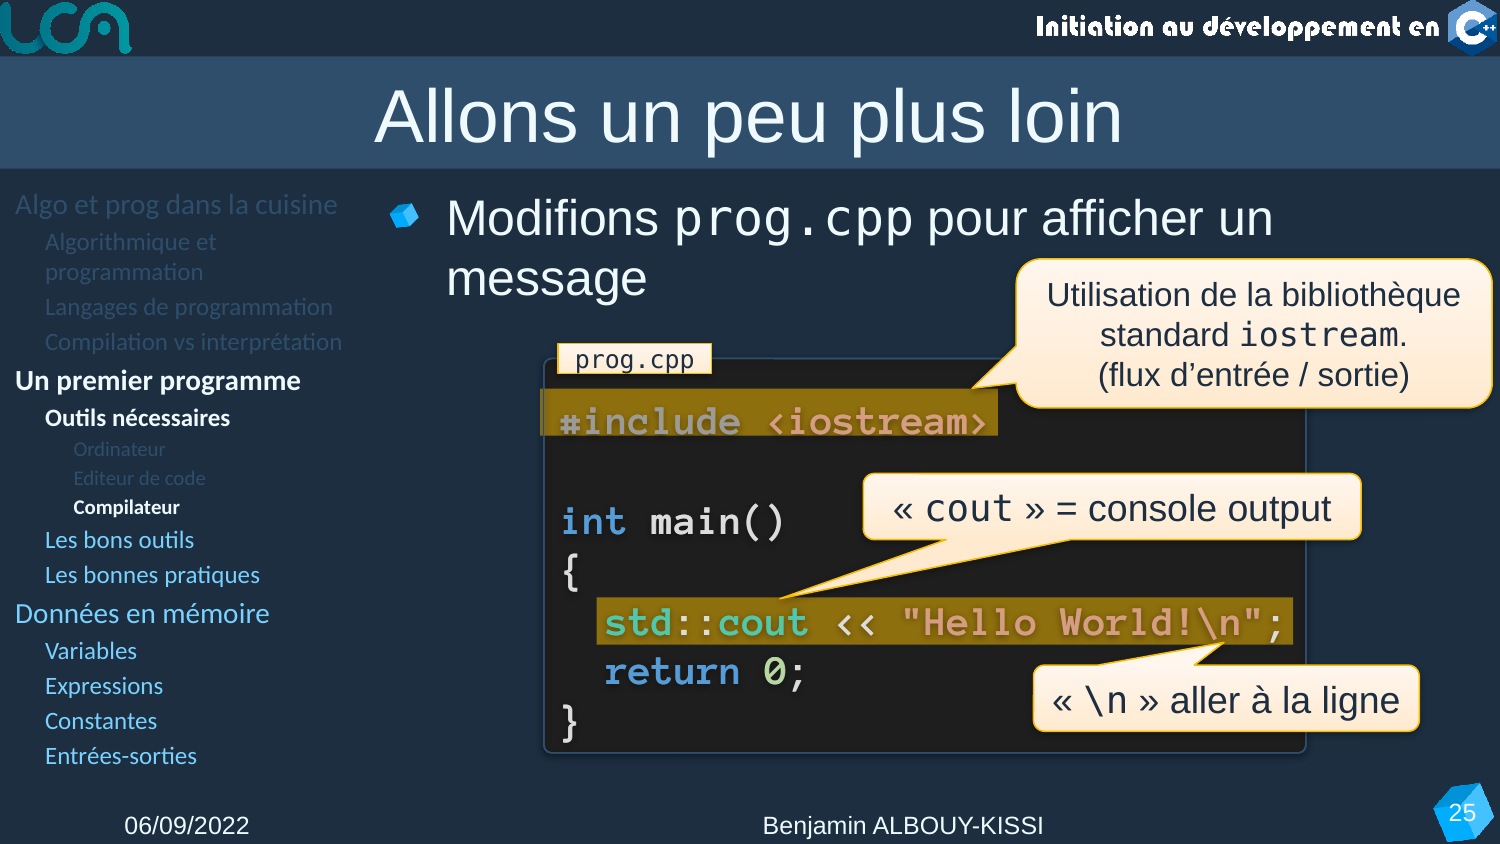

# Allons un peu plus loin
Algo et prog dans la cuisine
Algorithmique et programmation
Langages de programmation
Compilation vs interprétation
Un premier programme
Outils nécessaires
Ordinateur
Editeur de code
Compilateur
Les bons outils
Les bonnes pratiques
Données en mémoire
Variables
Expressions
Constantes
Entrées-sorties
Modifions prog.cpp pour afficher un message
Utilisation de la bibliothèque standard iostream.
(flux d’entrée / sortie)
prog.cpp
#include <iostream>

int main()
{
  std::cout << "Hello World!\n";
  return 0;
}
#include <iostream>

int main()
{
  std::cout << "Hello World!\n";
  return 0;
}

« cout » = console output

« \n » aller à la ligne
25
06/09/2022
Benjamin ALBOUY-KISSI